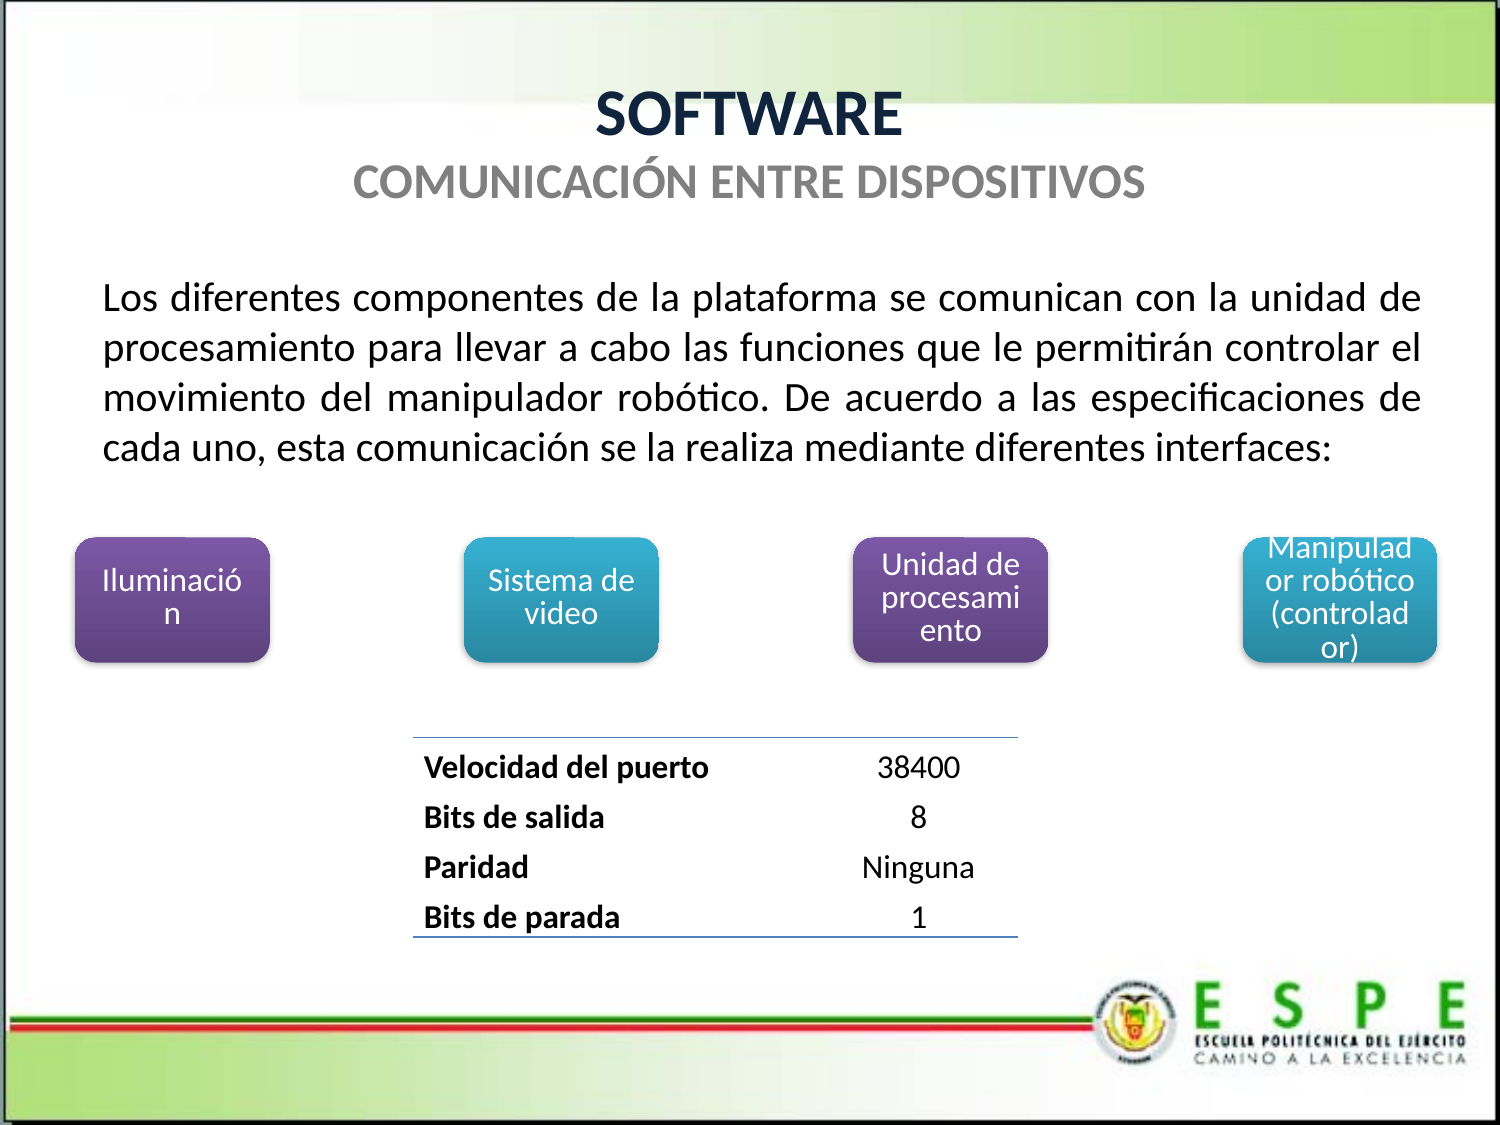

# SOFTWARE COMUNICACIÓN ENTRE DISPOSITIVOS
Los diferentes componentes de la plataforma se comunican con la unidad de procesamiento para llevar a cabo las funciones que le permitirán controlar el movimiento del manipulador robótico. De acuerdo a las especificaciones de cada uno, esta comunicación se la realiza mediante diferentes interfaces:
Sistema de video
Unidad de procesamiento
Manipulador robótico (controlador)
Iluminación
| Velocidad del puerto | 38400 |
| --- | --- |
| Bits de salida | 8 |
| Paridad | Ninguna |
| Bits de parada | 1 |